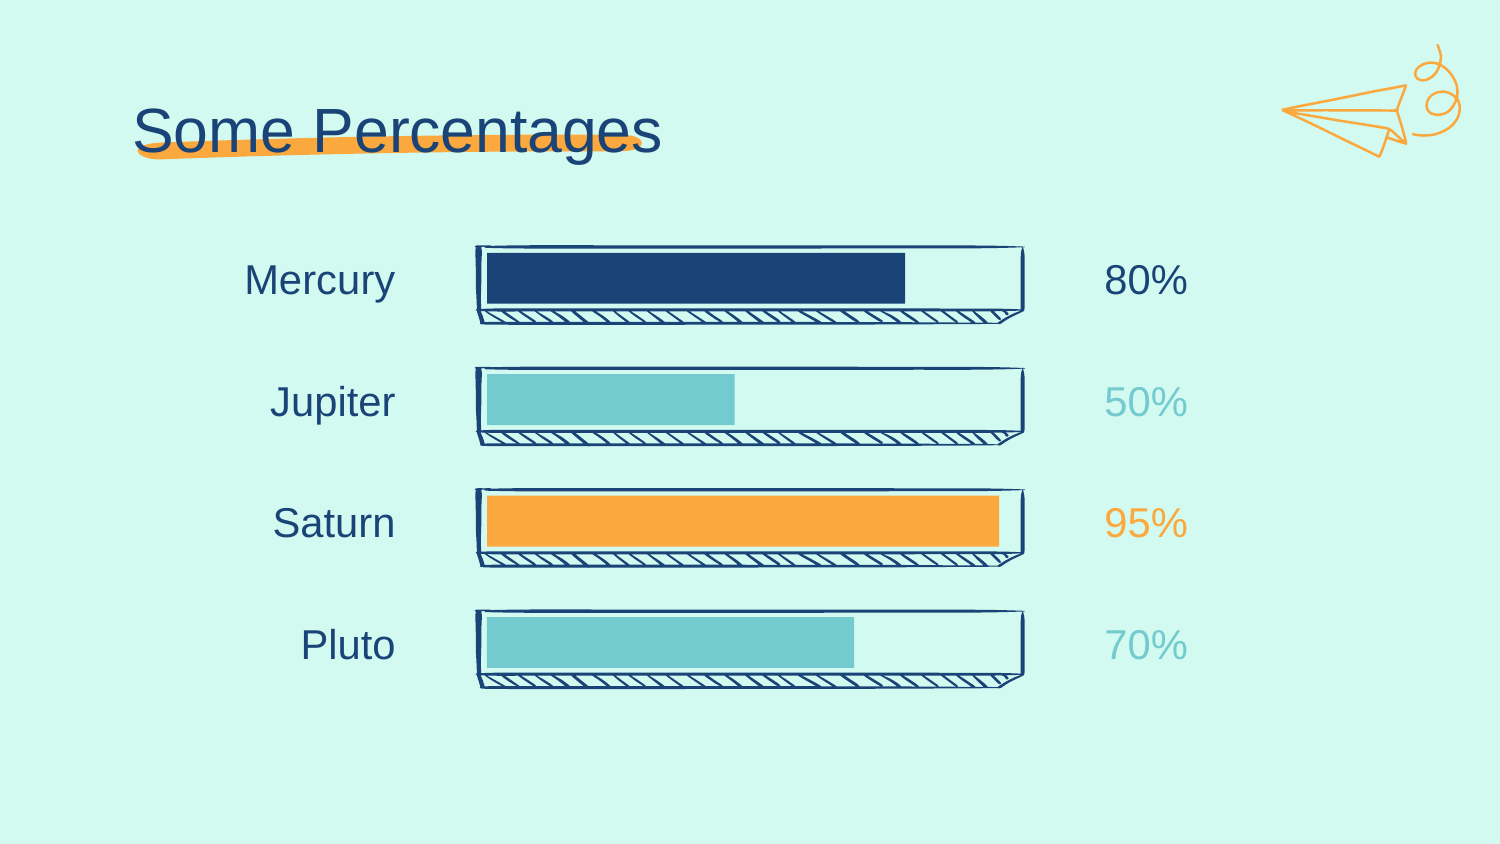

# Some Percentages

Mercury
80%

Jupiter
50%

Saturn
95%

Pluto
70%